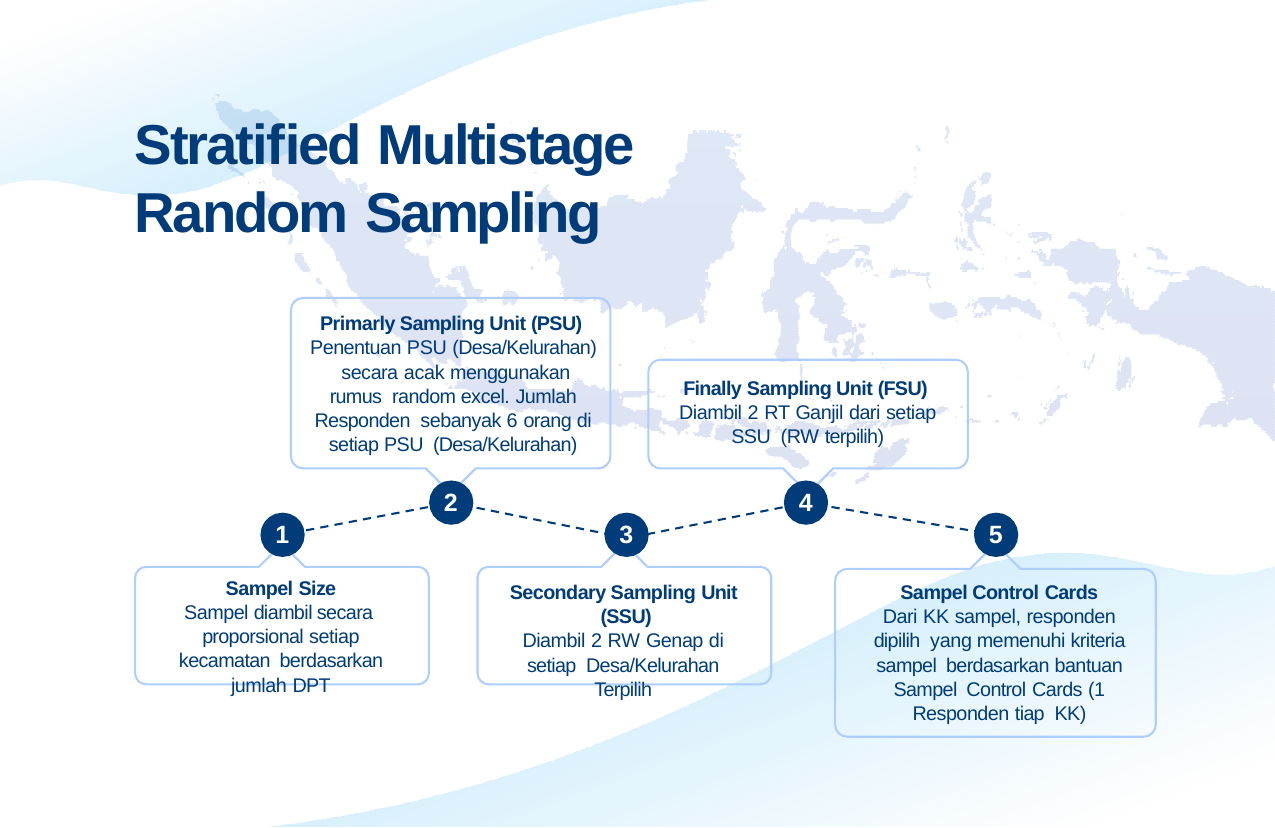

# Stratiﬁed Multistage  Random Sampling

Primarly Sampling Unit (PSU)  Penentuan PSU (Desa/Kelurahan)  secara acak menggunakan rumus  random excel. Jumlah Responden  sebanyak 6 orang di setiap PSU  (Desa/Kelurahan)

Finally Sampling Unit (FSU)  Diambil 2 RT Ganjil dari setiap SSU  (RW terpilih)

2
4

1
3
5

Sampel Size
Sampel diambil secara  proporsional setiap kecamatan  berdasarkan jumlah DPT
Secondary Sampling Unit  (SSU)
Diambil 2 RW Genap di setiap  Desa/Kelurahan Terpilih
Sampel Control Cards
Dari KK sampel, responden dipilih  yang memenuhi kriteria sampel  berdasarkan bantuan Sampel  Control Cards (1 Responden tiap  KK)